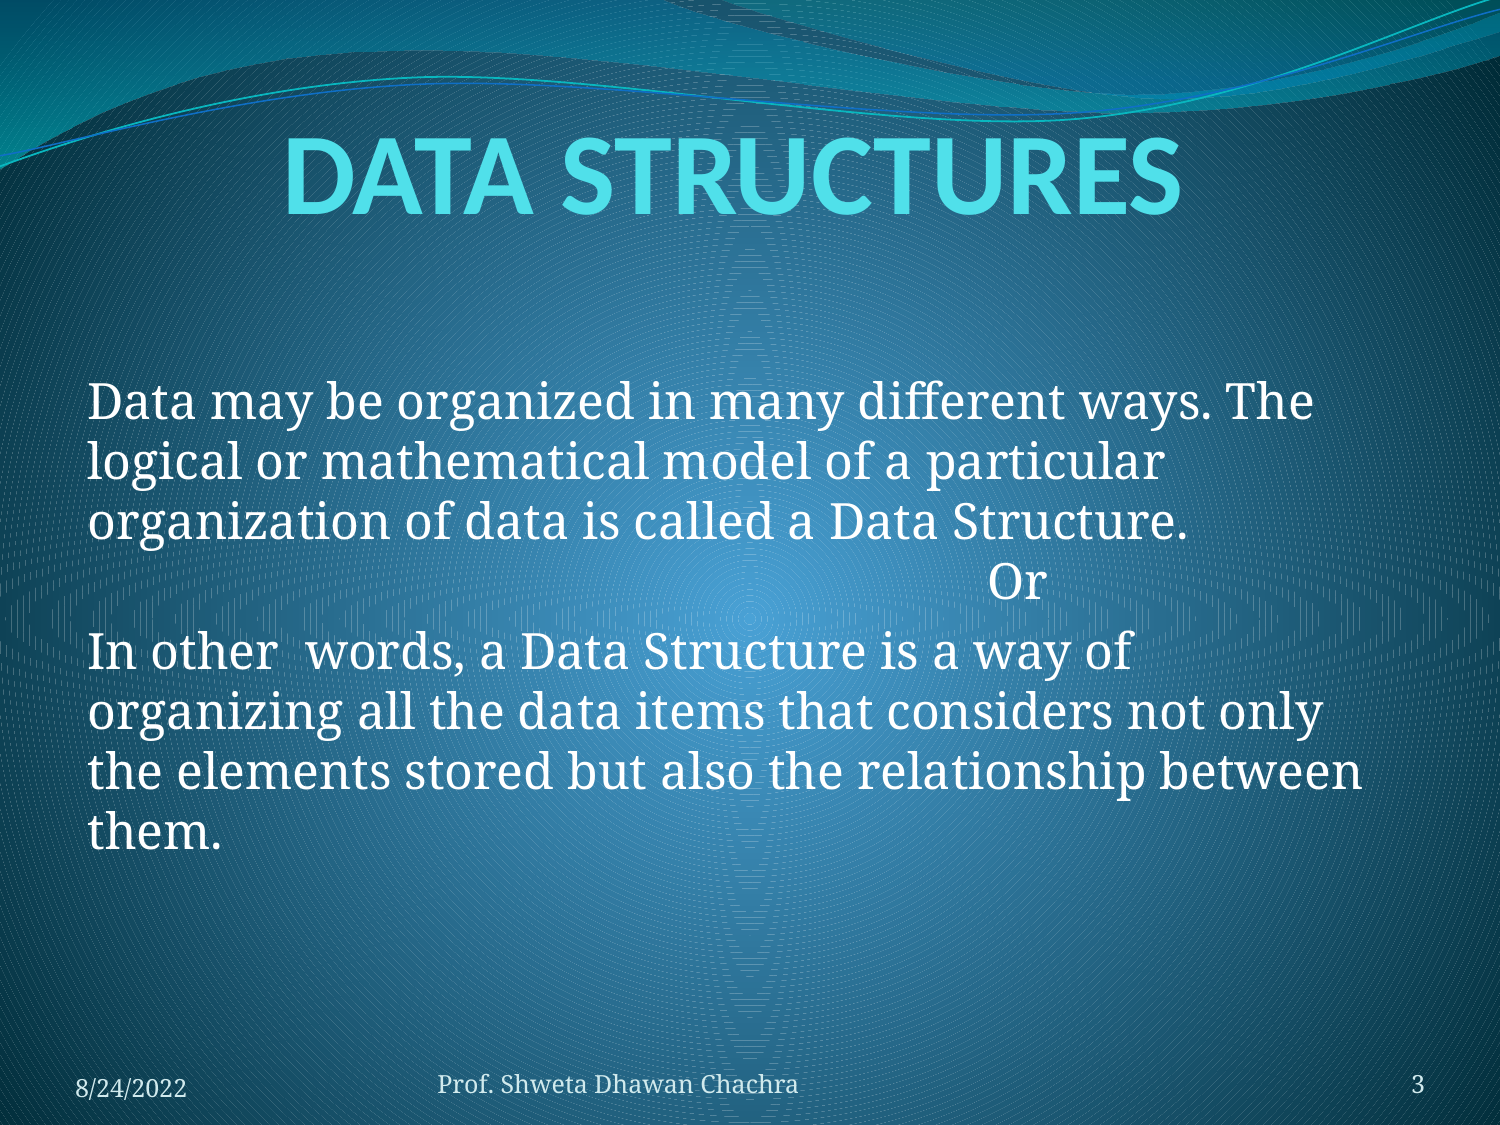

# DATA STRUCTURES
Data may be organized in many different ways. The logical or mathematical model of a particular organization of data is called a Data Structure.                                        				Or
In other  words, a Data Structure is a way of organizing all the data items that considers not only the elements stored but also the relationship between them.
8/24/2022
Prof. Shweta Dhawan Chachra
3